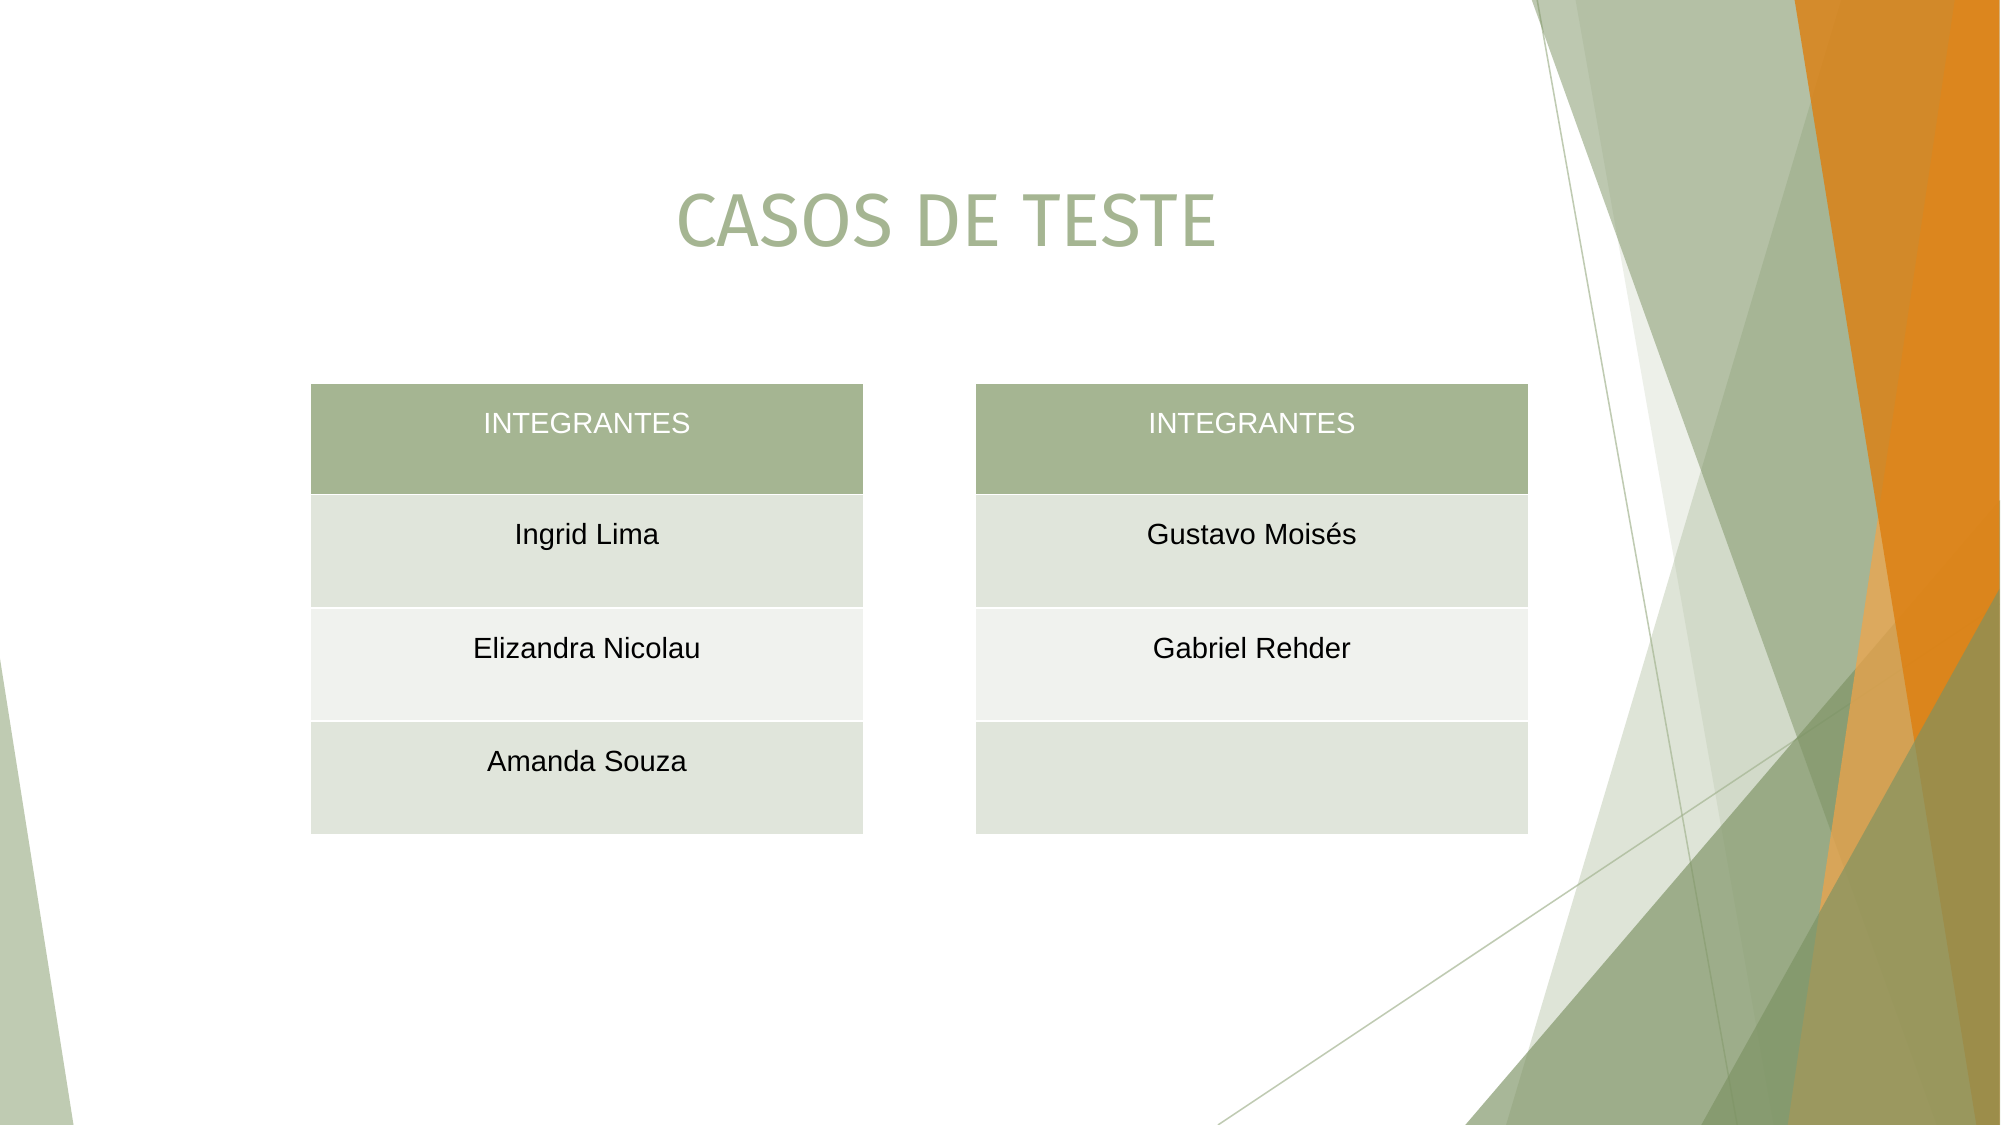

# CASOS DE TESTE
| INTEGRANTES |
| --- |
| Ingrid Lima |
| Elizandra Nicolau |
| Amanda Souza |
| INTEGRANTES |
| --- |
| Gustavo Moisés |
| Gabriel Rehder |
|  |